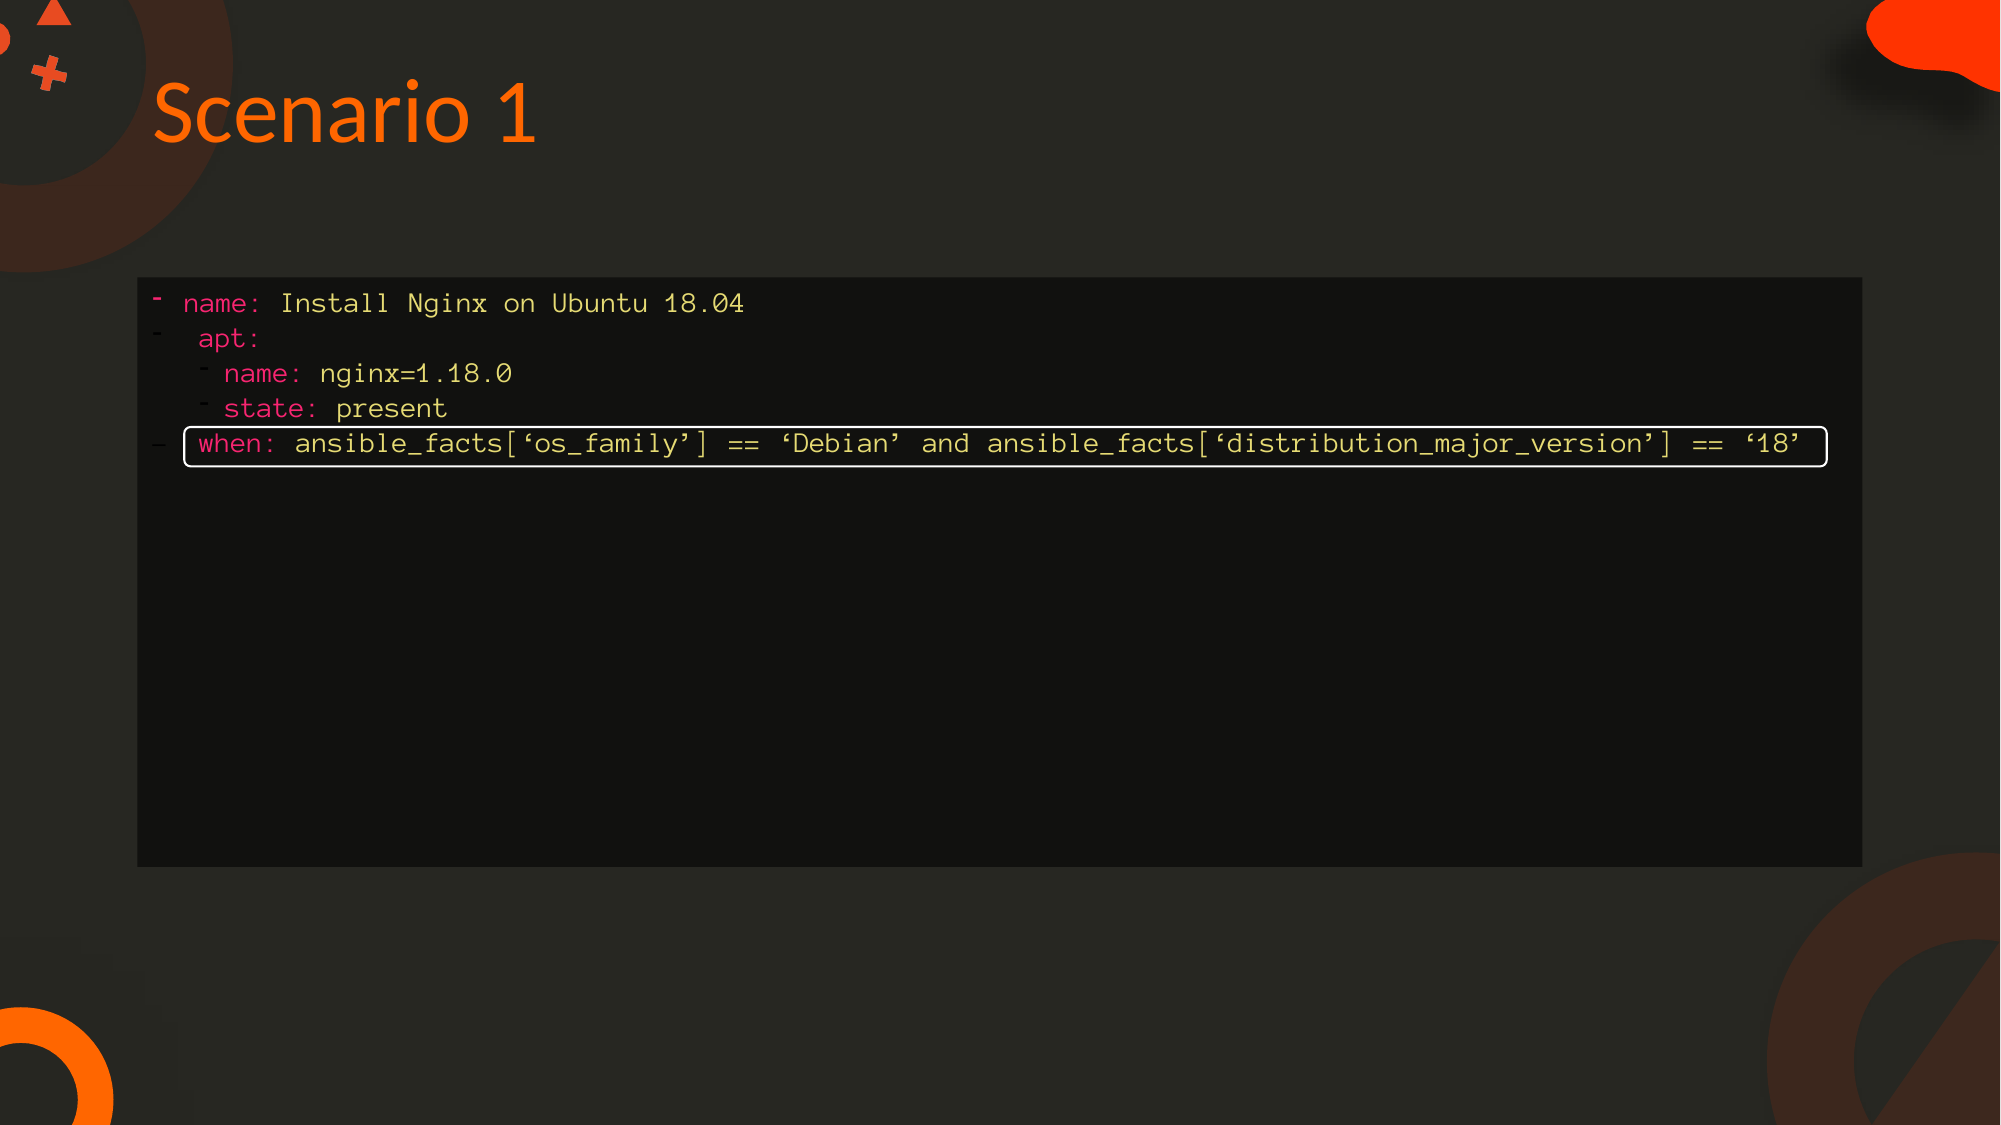

# Scenario 1

name: Install Nginx on Ubuntu 18.04
apt:
name: nginx=1.18.0
state: present
-
when: ansible_facts[‘os_family’] == ‘Debian’ and ansible_facts[‘distribution_major_version’] == ‘18’